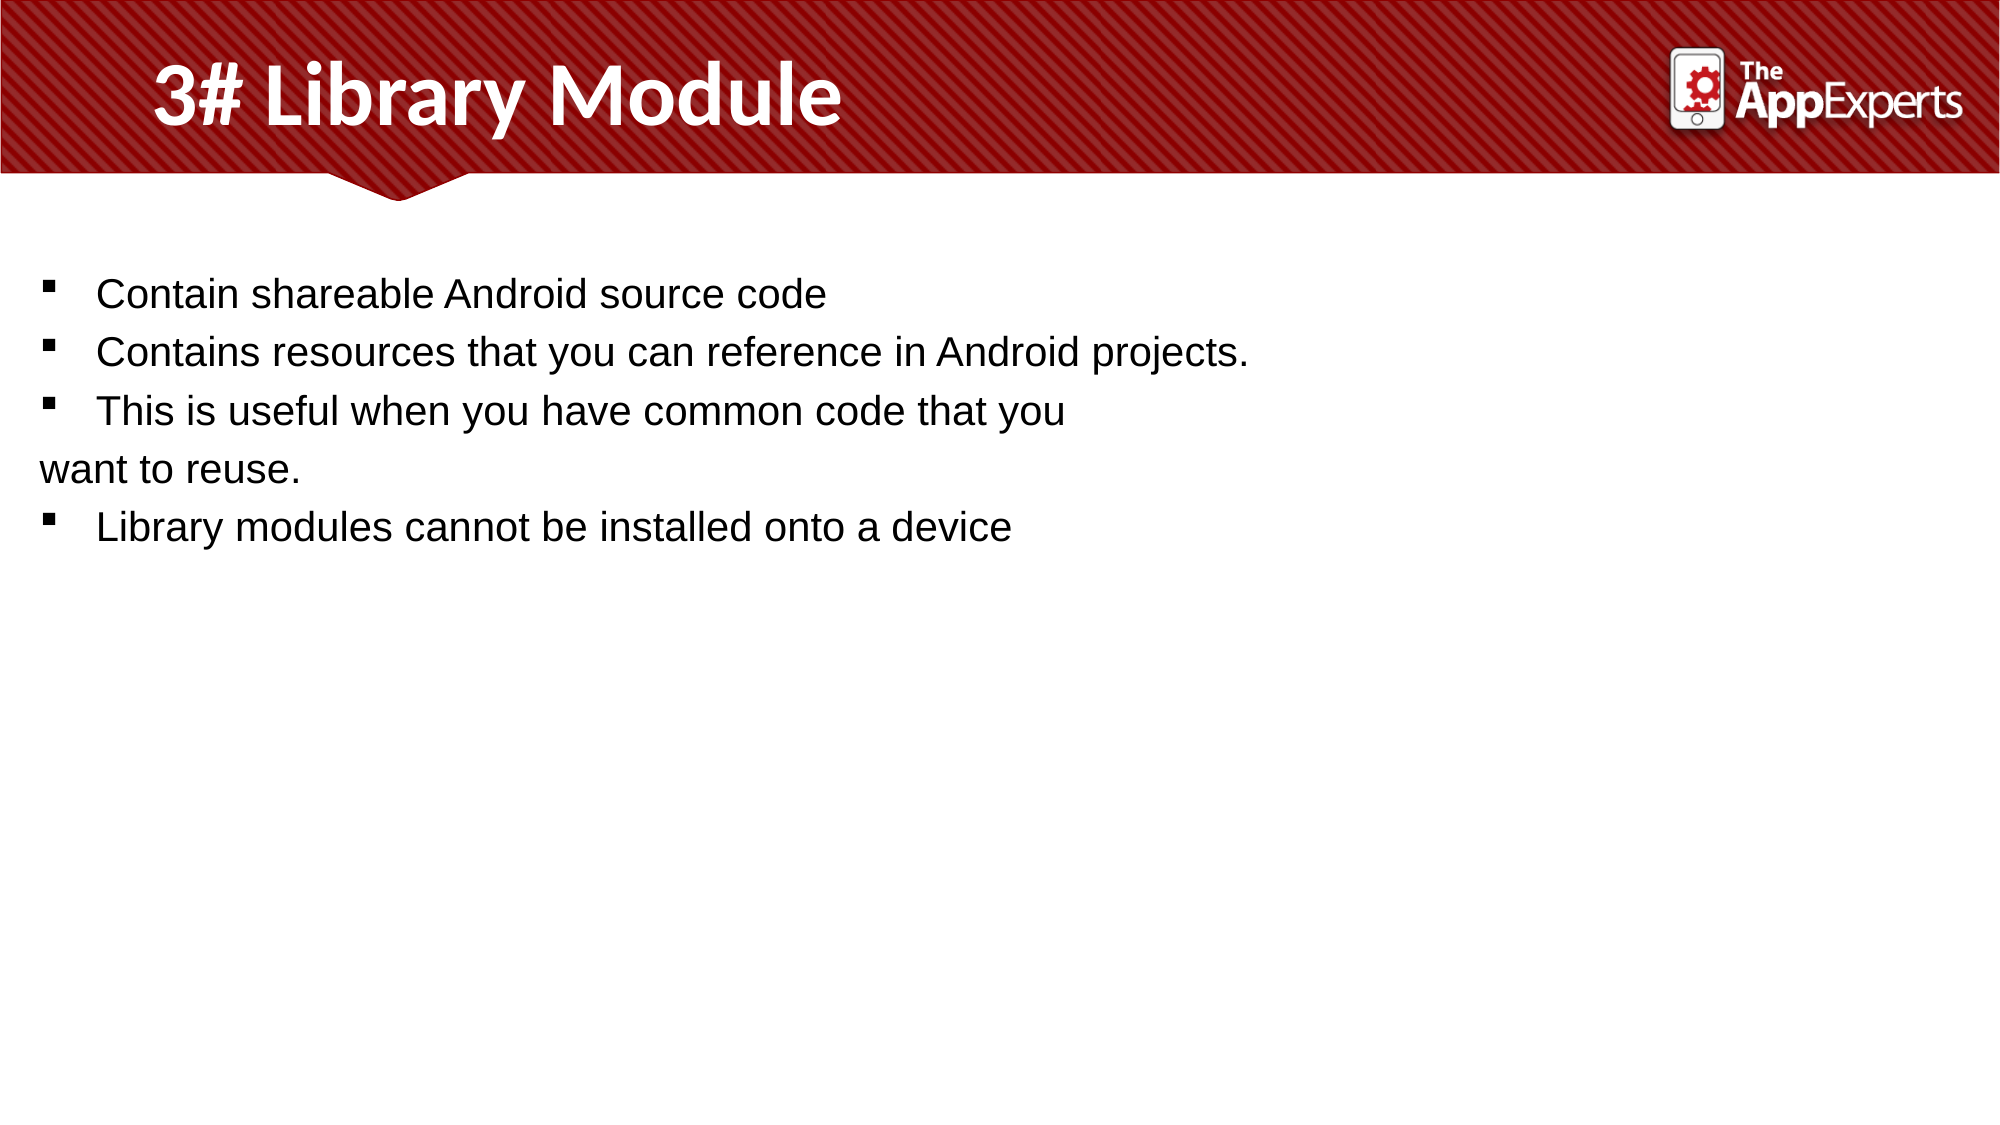

3# Library Module

Contain shareable Android source code
Contains resources that you can reference in Android projects.
This is useful when you have common code that you
want to reuse.
Library modules cannot be installed onto a device